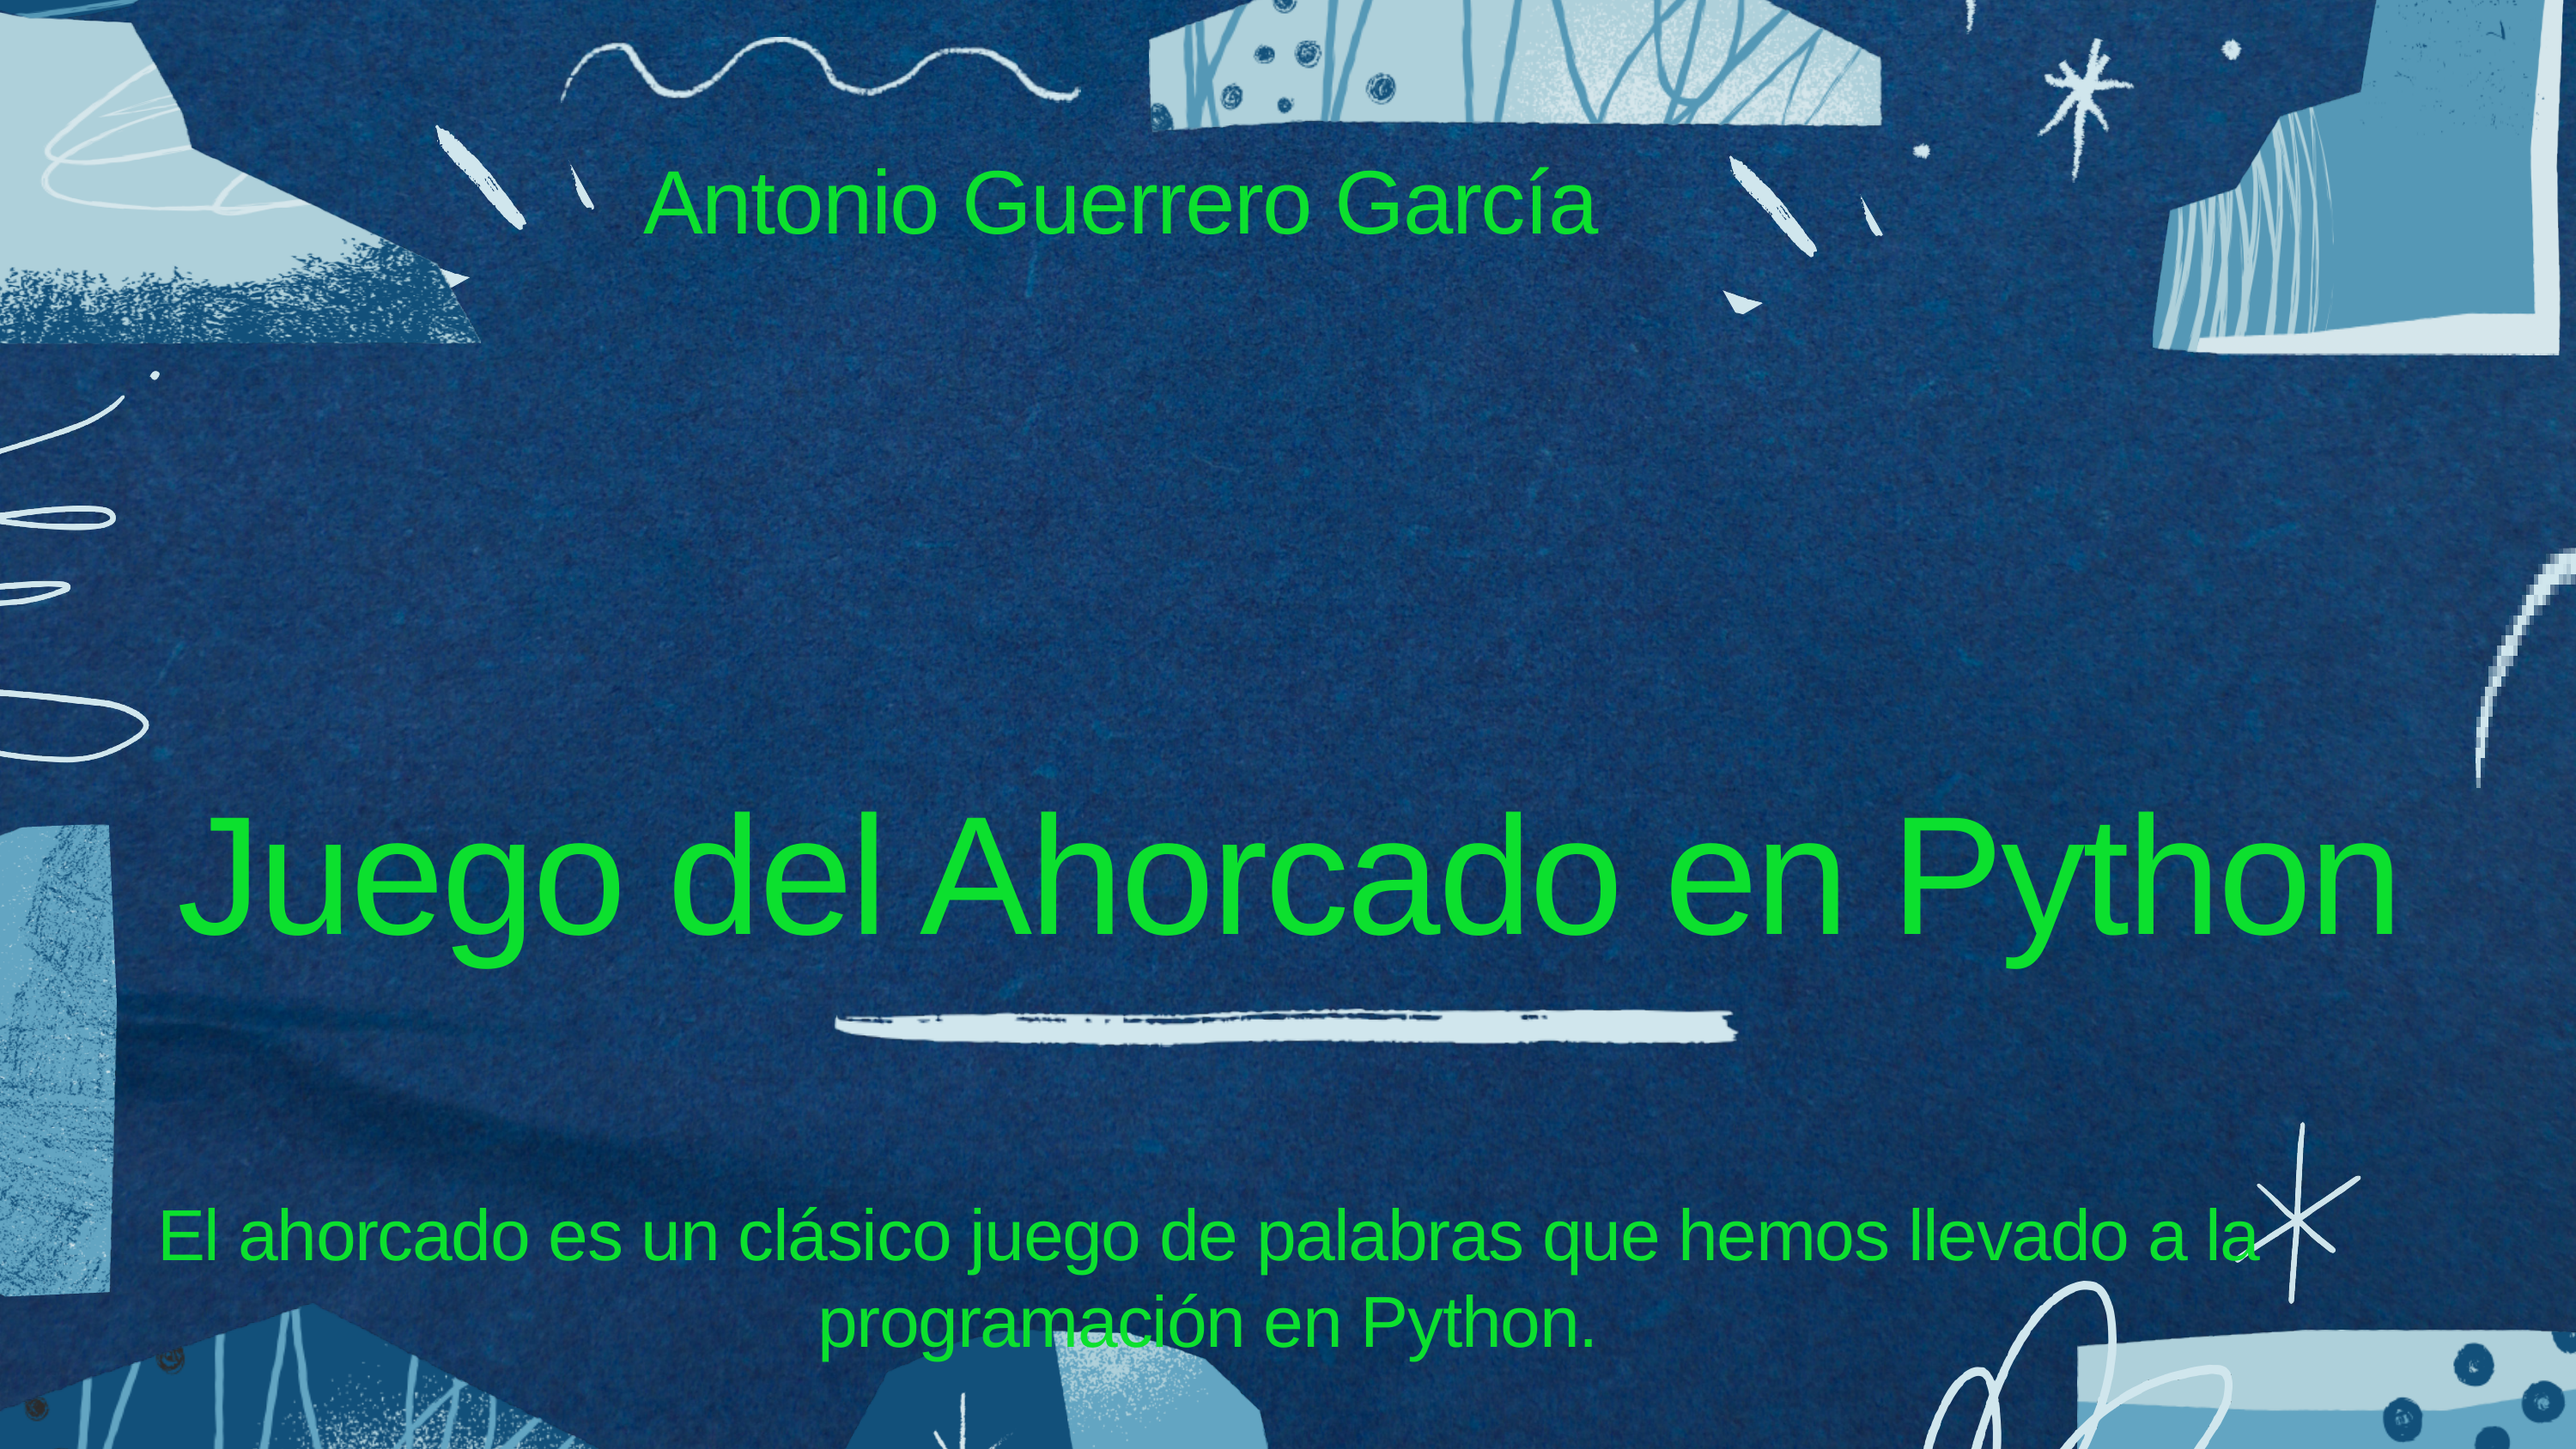

Antonio Guerrero García

Juego del Ahorcado en Python

El ahorcado es un clásico juego de palabras que hemos llevado a la programación en Python.